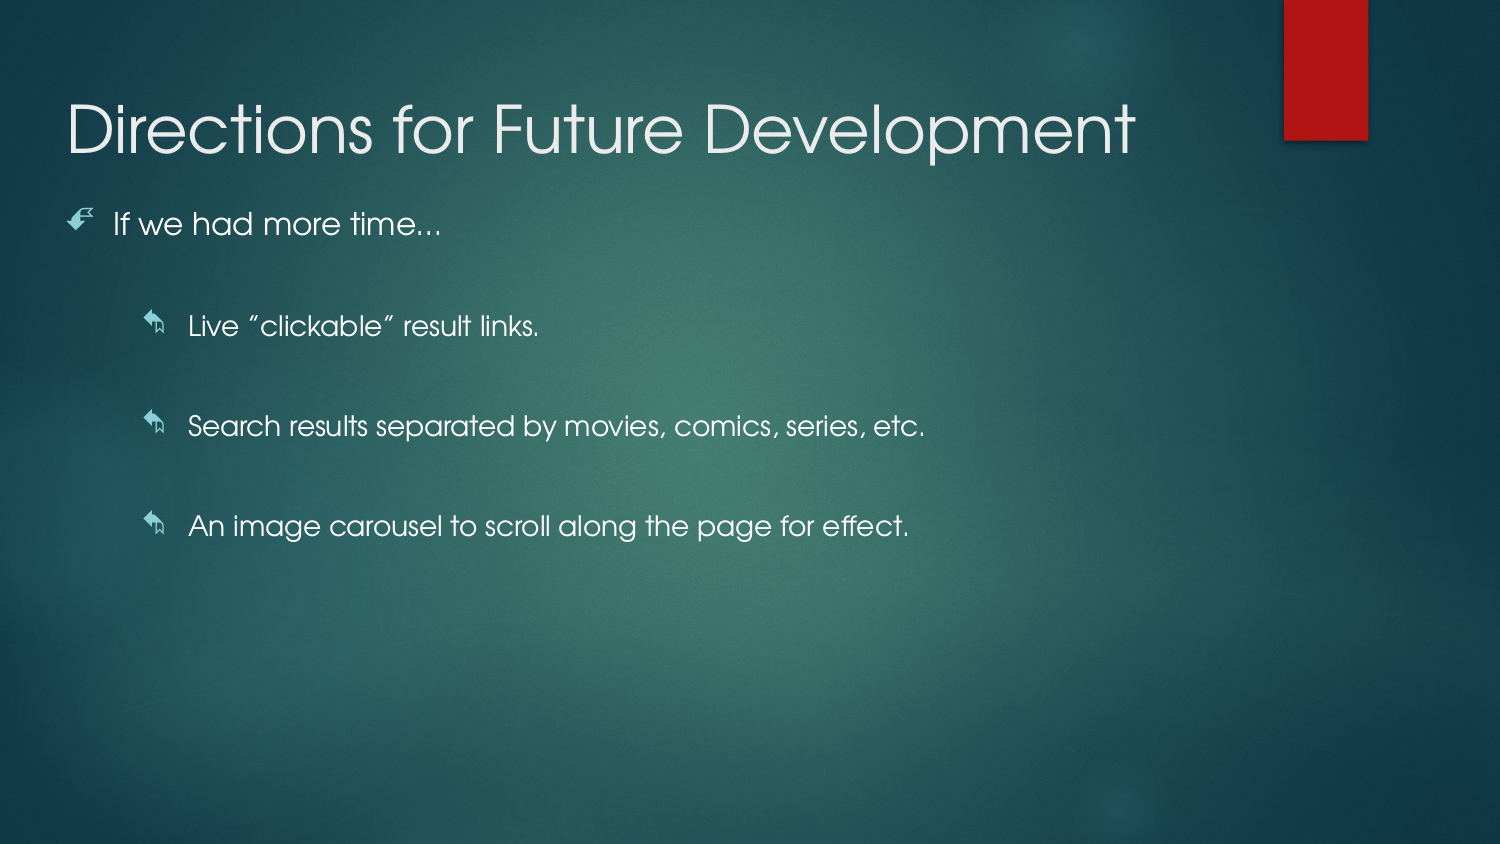

# Directions for Future Development
If we had more time…
Live ”clickable” result links.
Search results separated by movies, comics, series, etc.
An image carousel to scroll along the page for effect.